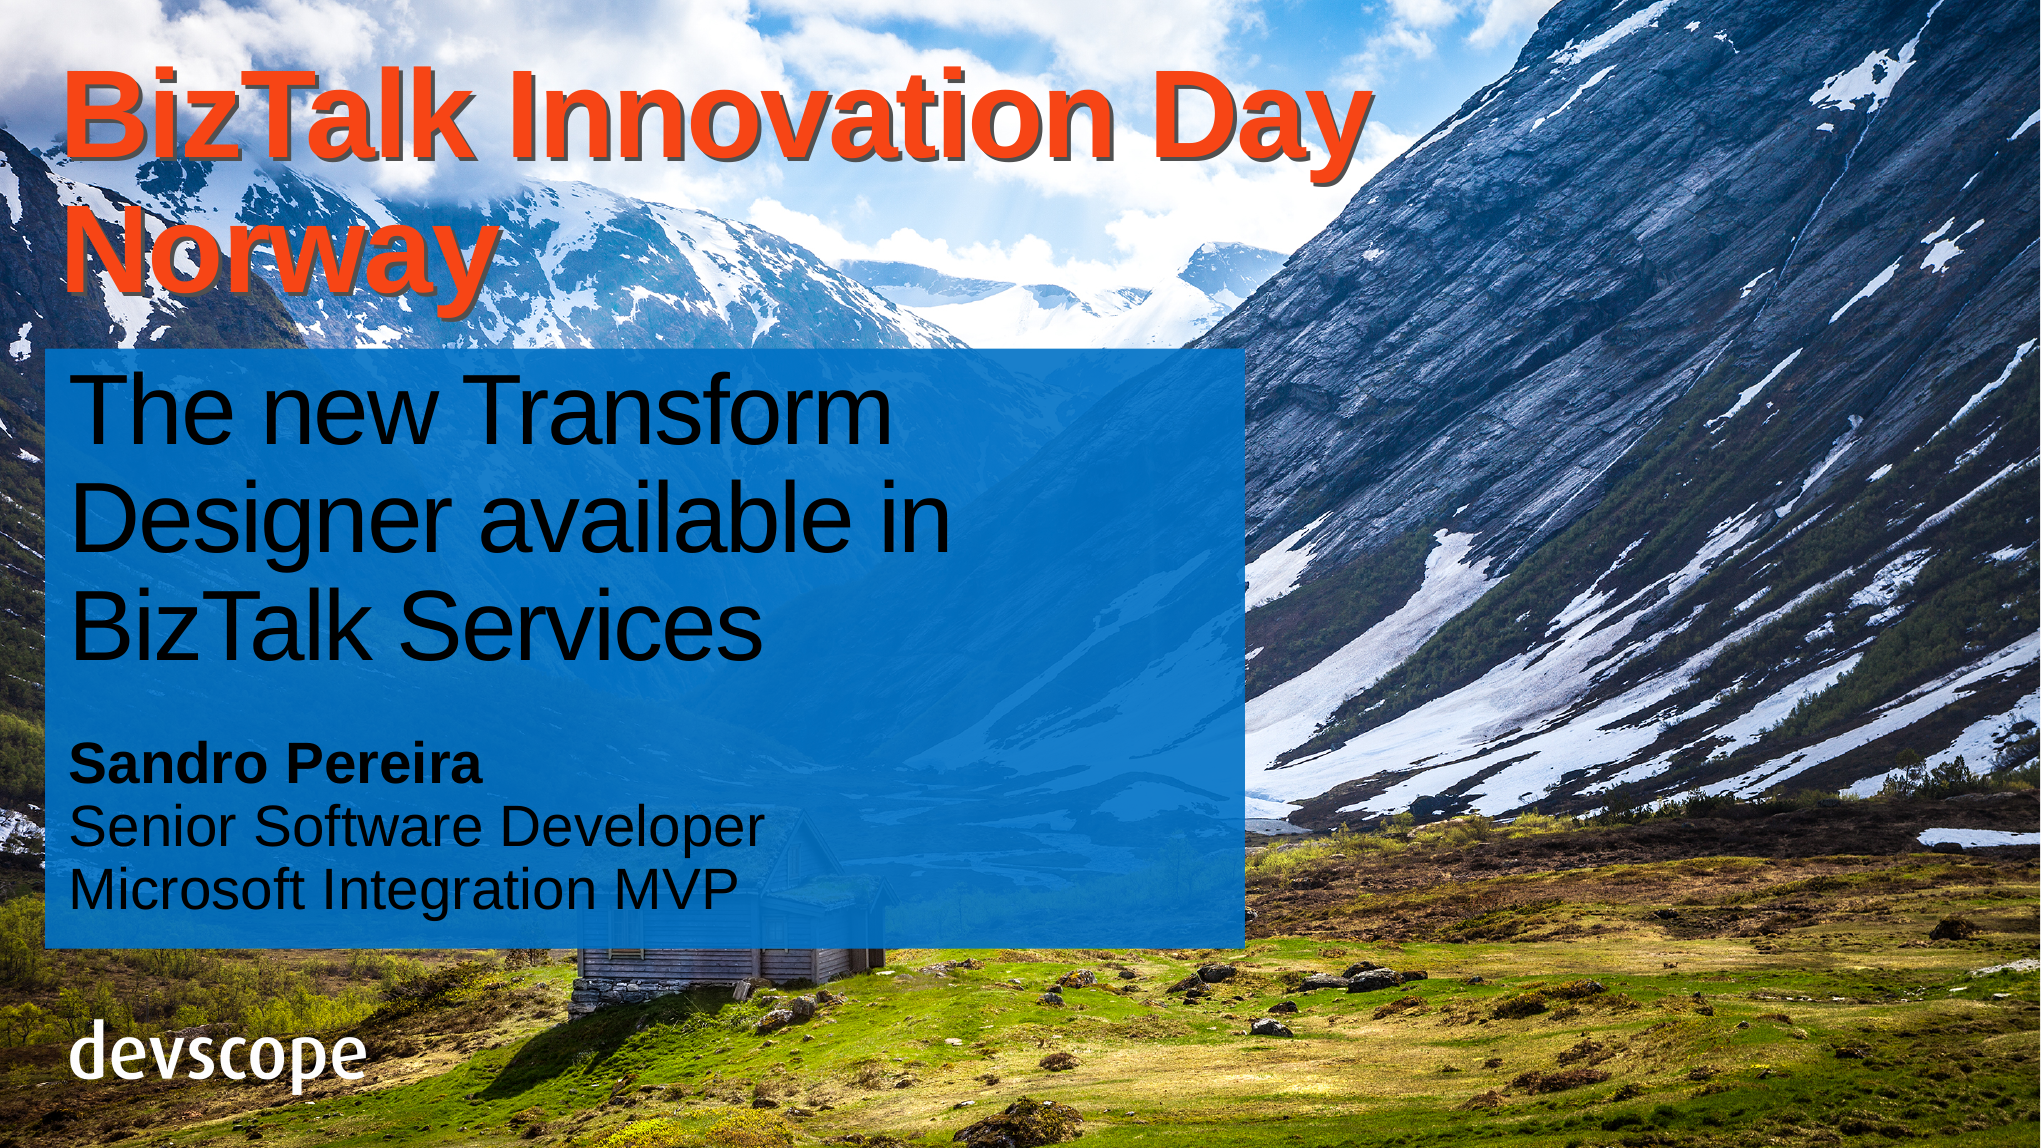

BizTalk Innovation Day Norway
BizTalk Innovation Day Norway
# The new Transform Designer available in BizTalk Services
Sandro Pereira
Senior Software Developer
Microsoft Integration MVP